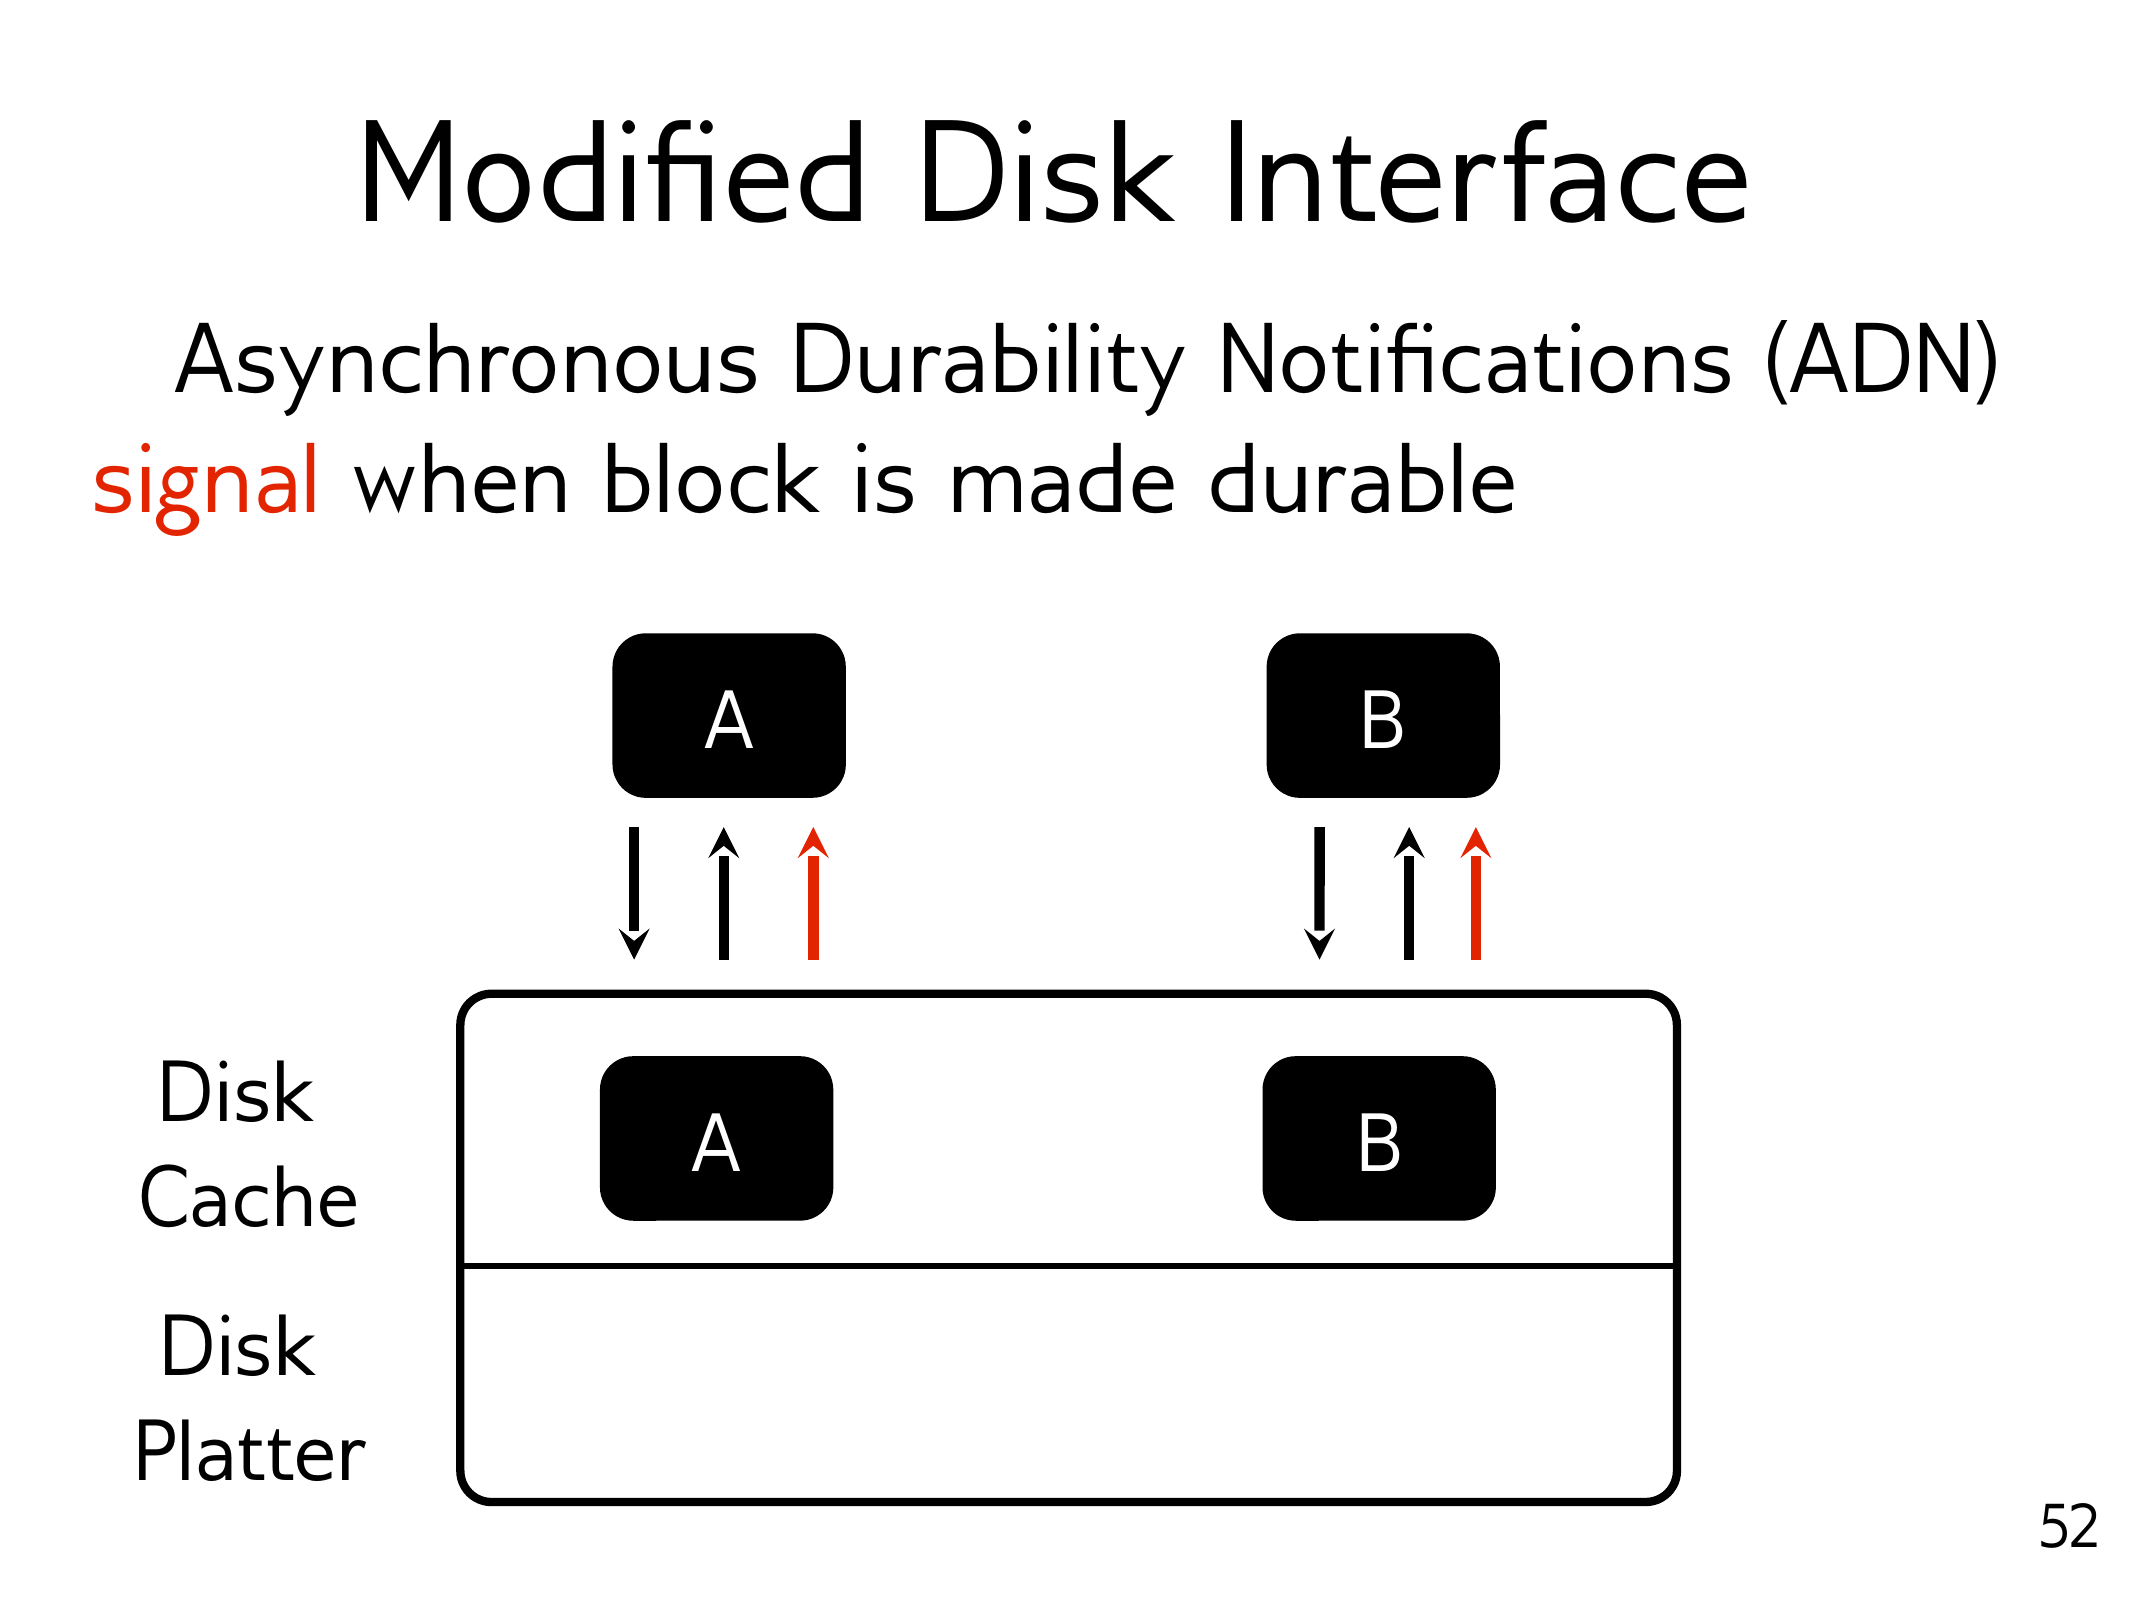

# Modified Disk Interface
Asynchronous Durability Notifications (ADN) signal when block is made durable
A
B

Disk
 Cache
A
B

Disk
 Platter
52